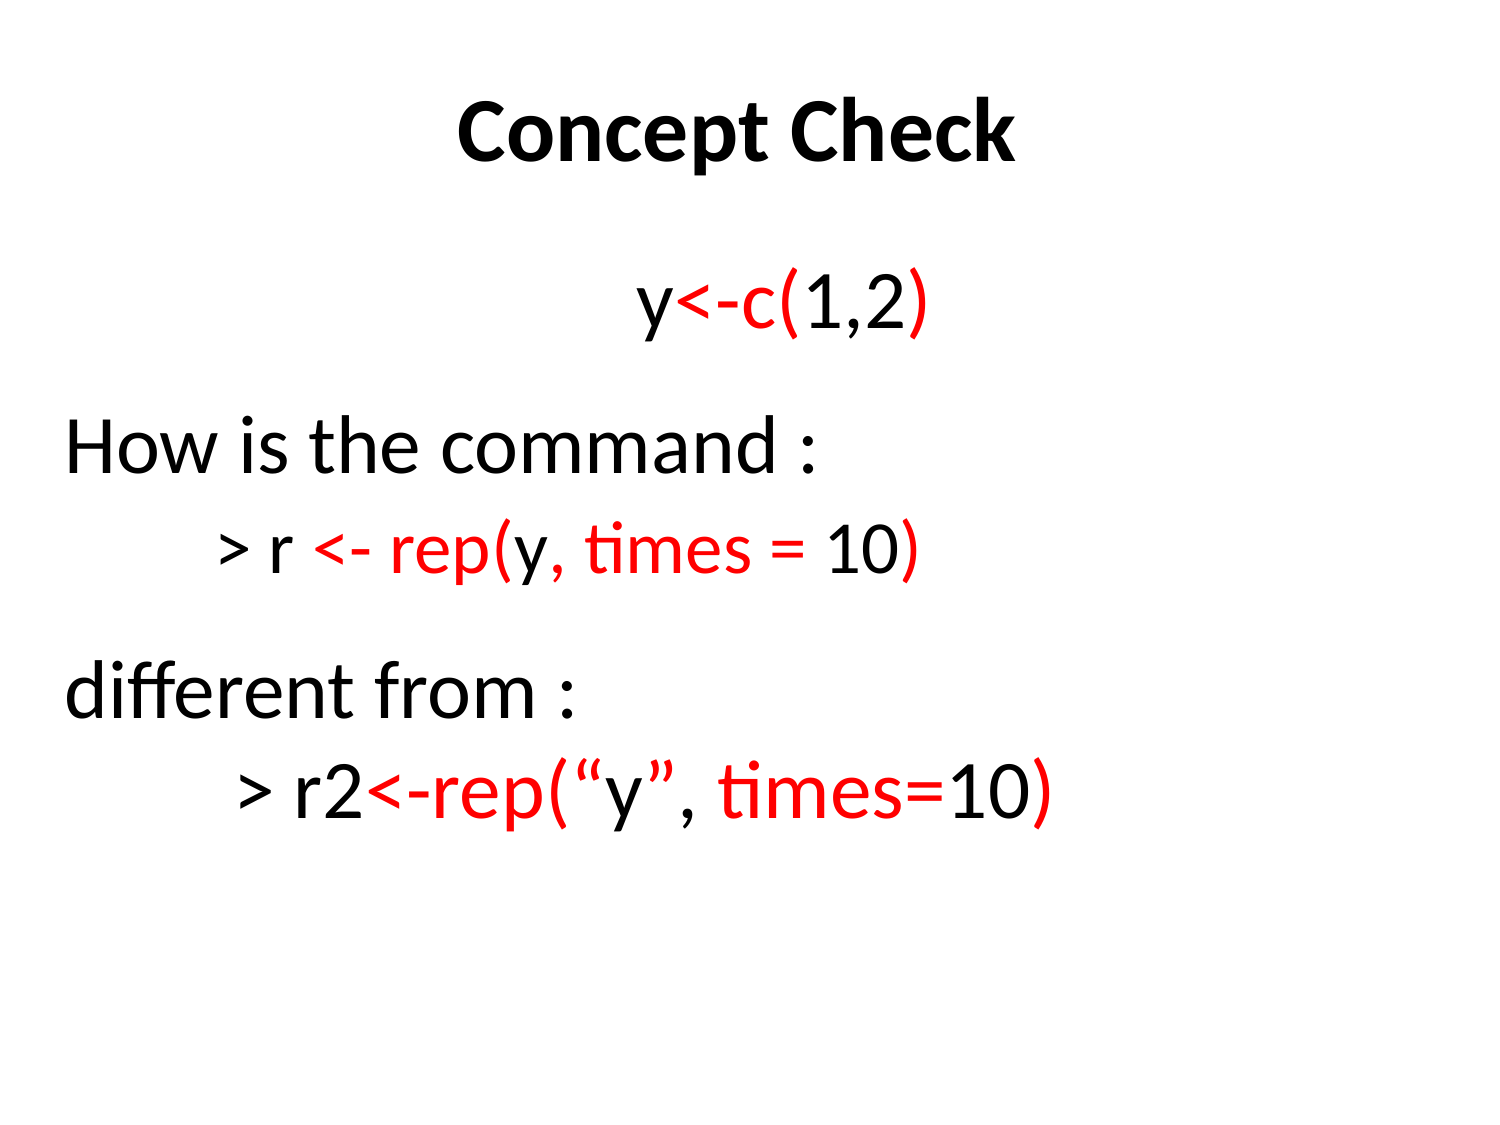

Concept Check
 y<-c(1,2)

How is the command :
	> r <- rep(y, times = 10)

different from :
	 > r2<-rep(“y”, times=10)